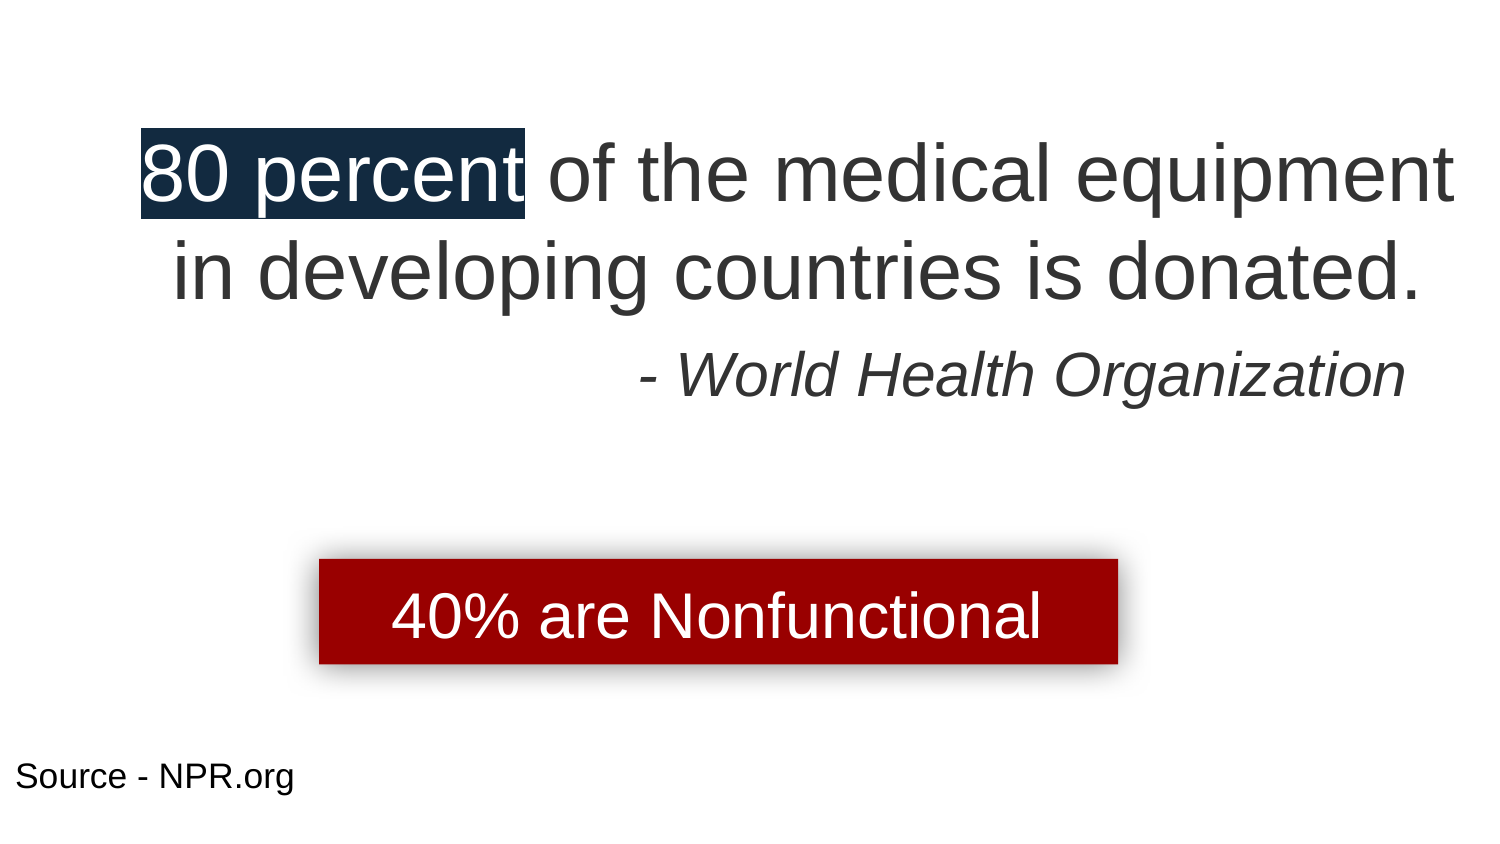

80 percent of the medical equipment in developing countries is donated.
                    - World Health Organization
 40% are Nonfunctional
Source - NPR.org